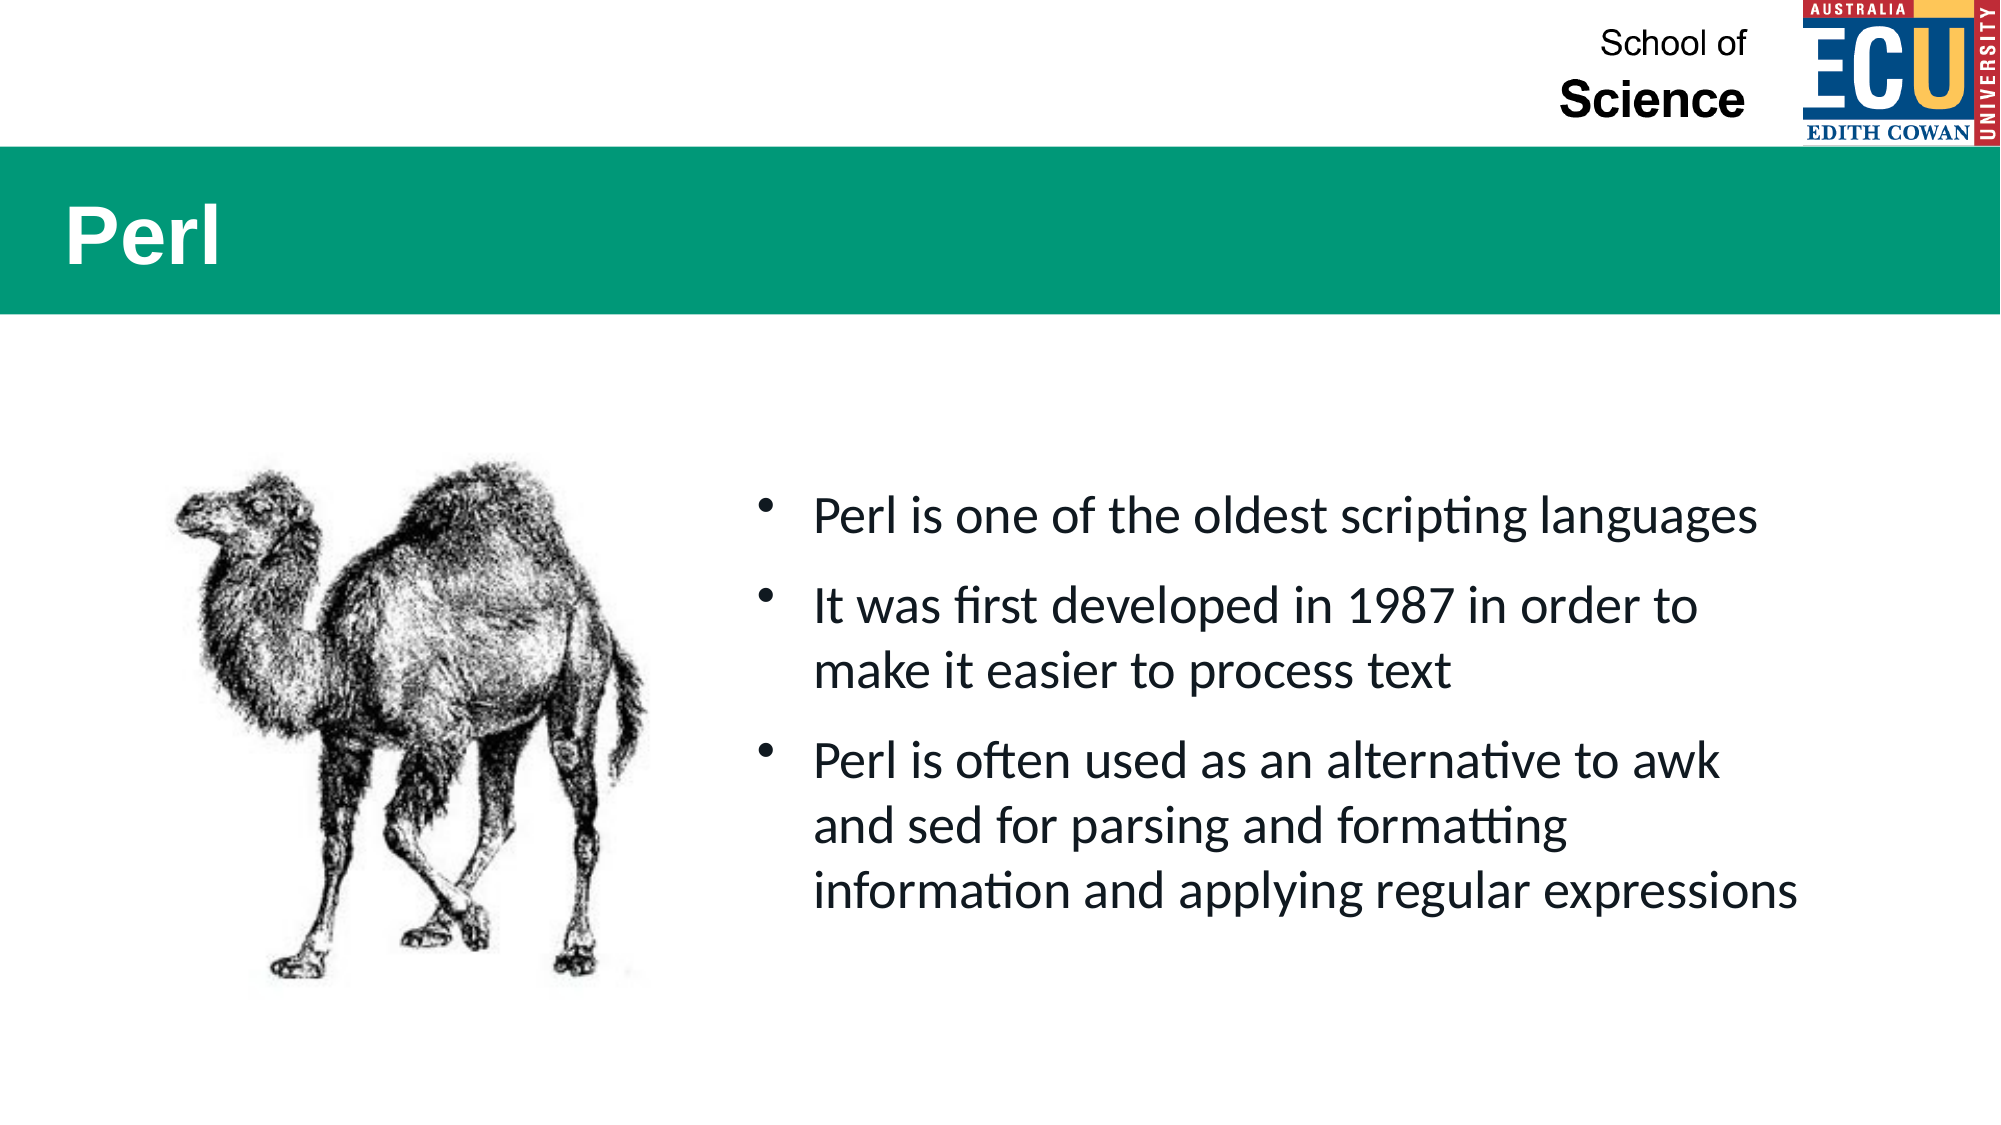

# Perl

Perl is one of the oldest scripting languages
It was first developed in 1987 in order to  make it easier to process text
Perl is often used as an alternative to awk  and sed for parsing and formatting  information and applying regular expressions